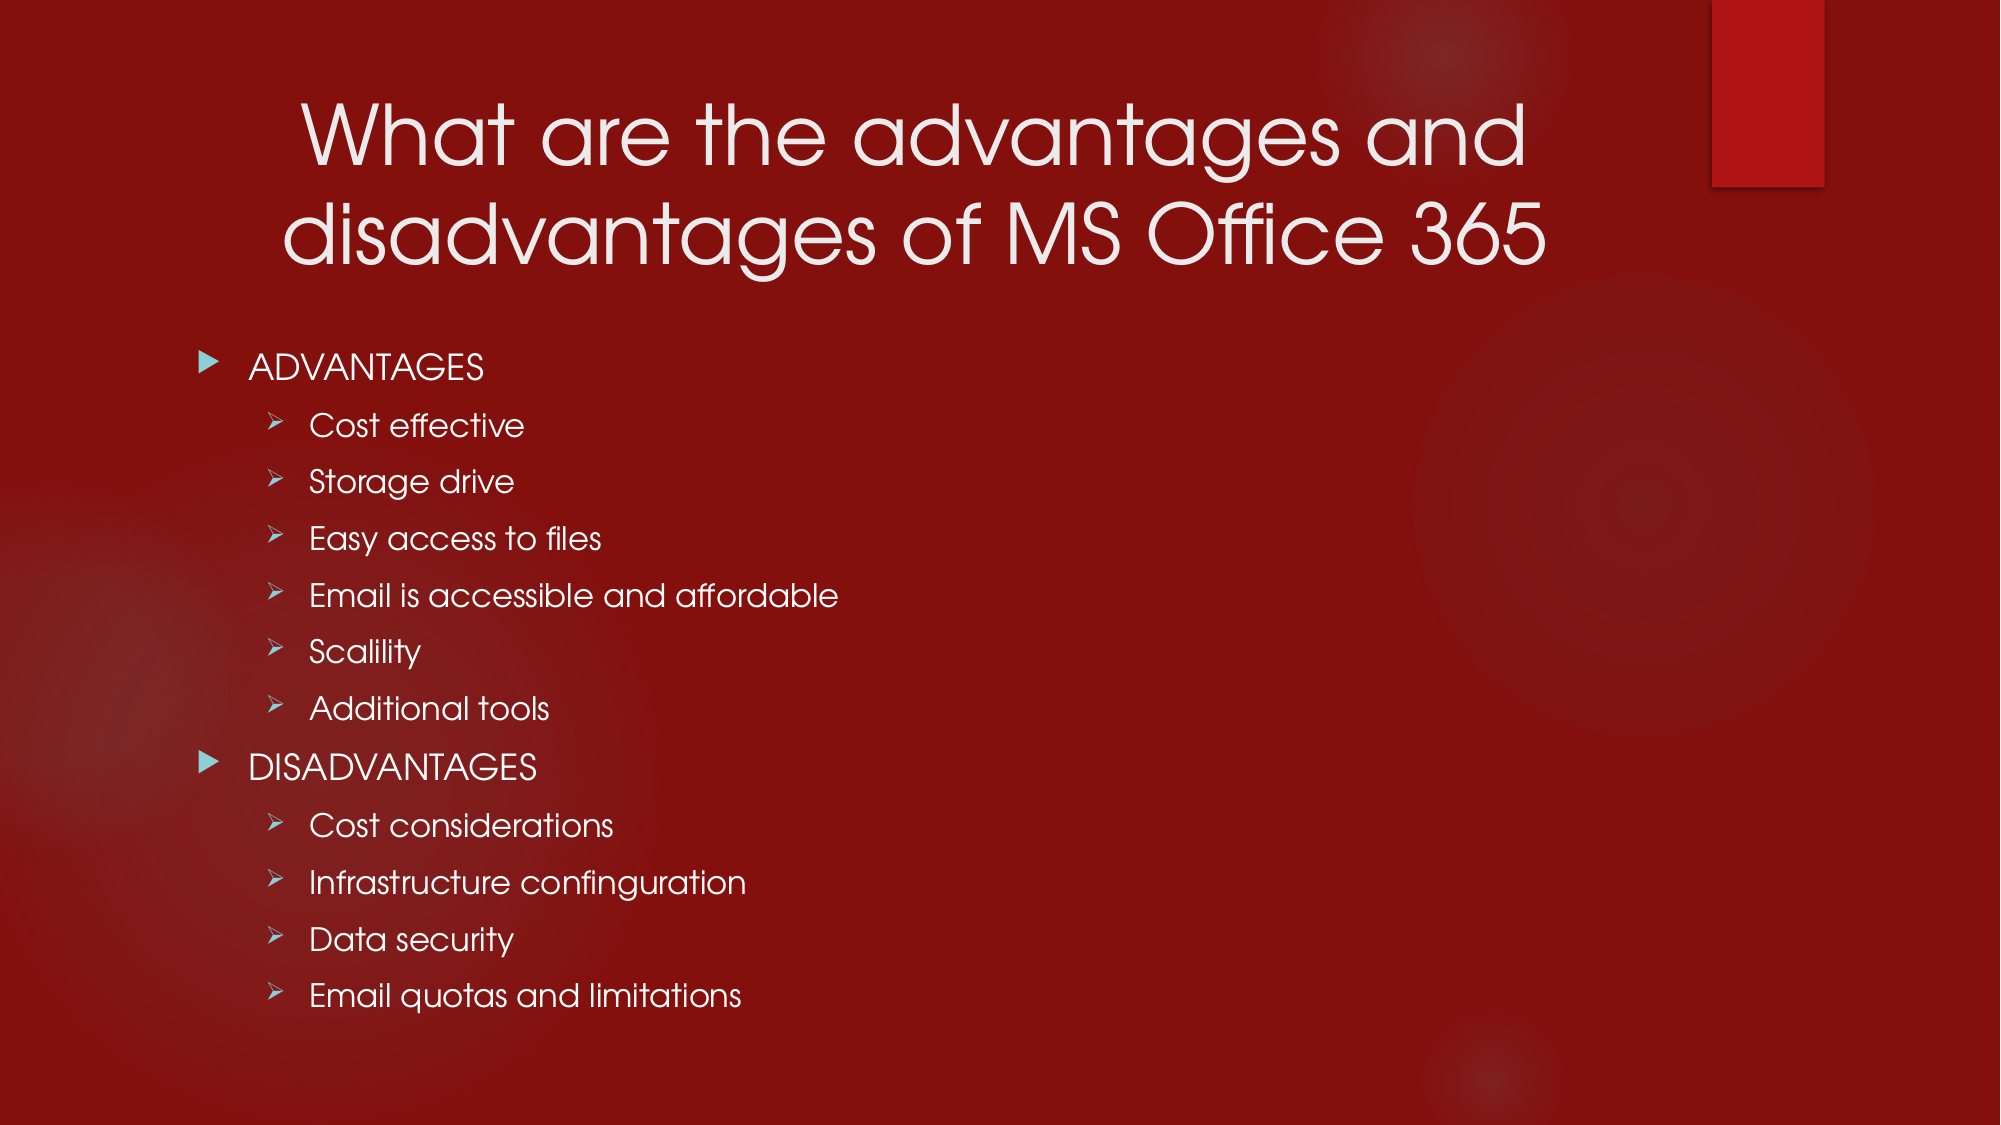

# What are the advantages and disadvantages of MS Office 365
ADVANTAGES
Cost effective
Storage drive
Easy access to files
Email is accessible and affordable
Scalility
Additional tools
DISADVANTAGES
Cost considerations
Infrastructure confinguration
Data security
Email quotas and limitations